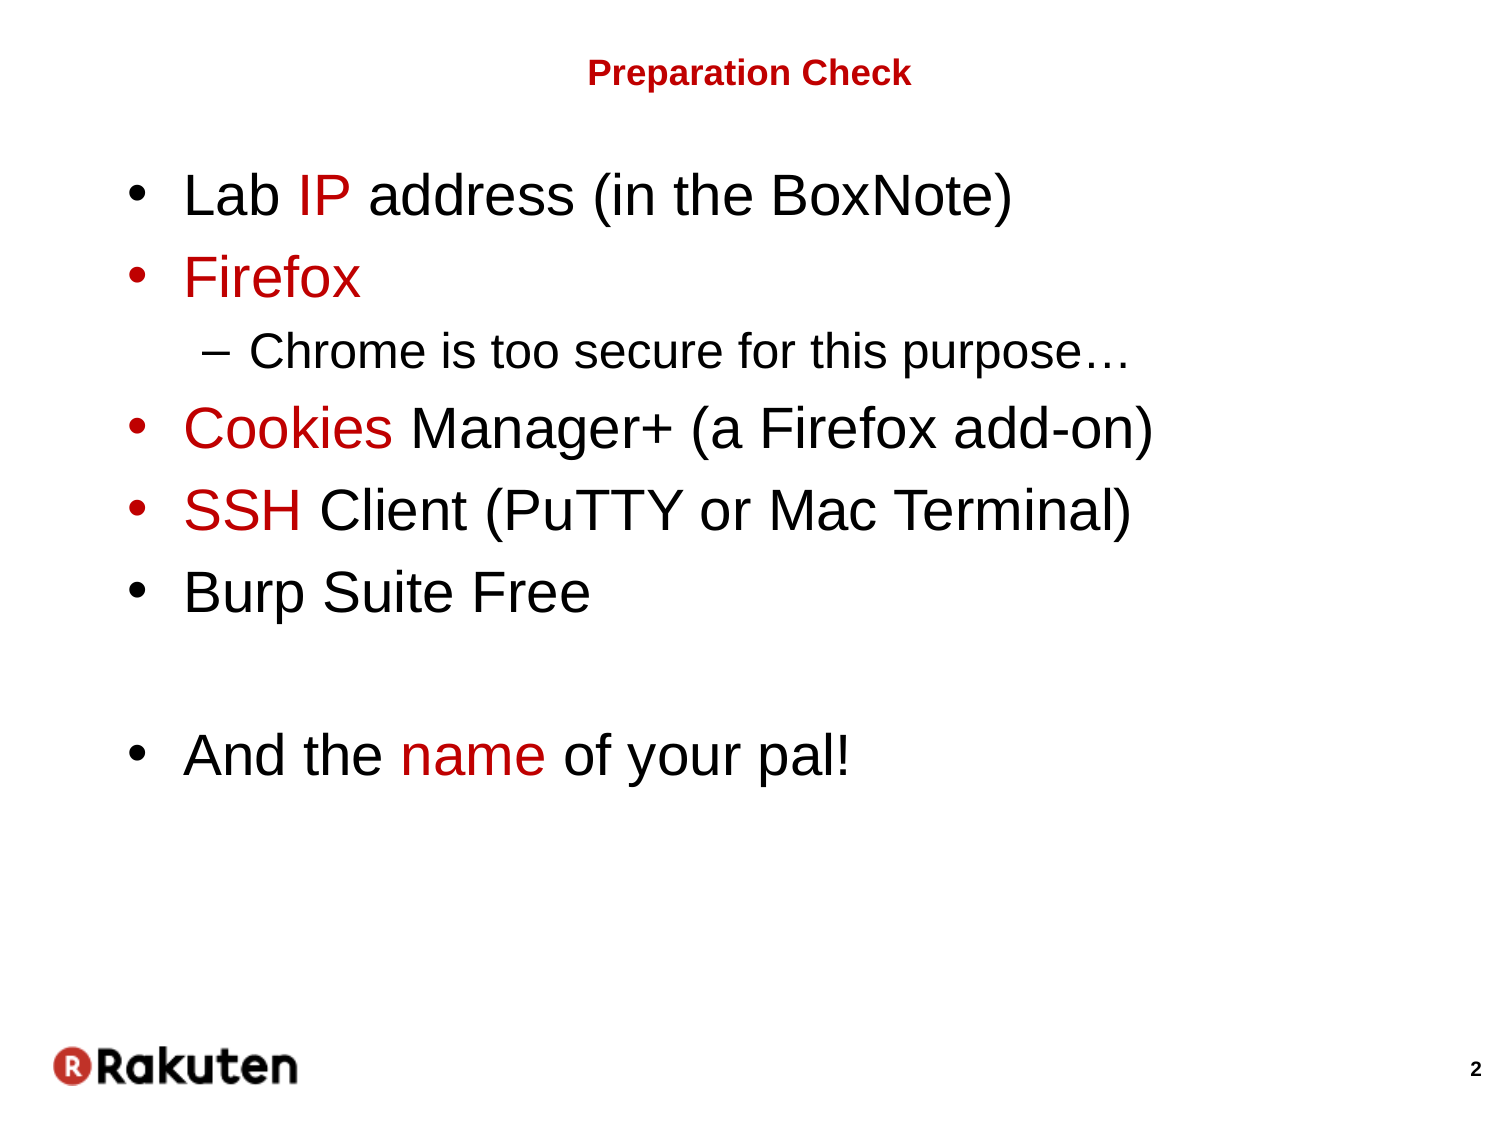

# Preparation Check
Lab IP address (in the BoxNote)
Firefox
Chrome is too secure for this purpose…
Cookies Manager+ (a Firefox add-on)
SSH Client (PuTTY or Mac Terminal)
Burp Suite Free

And the name of your pal!